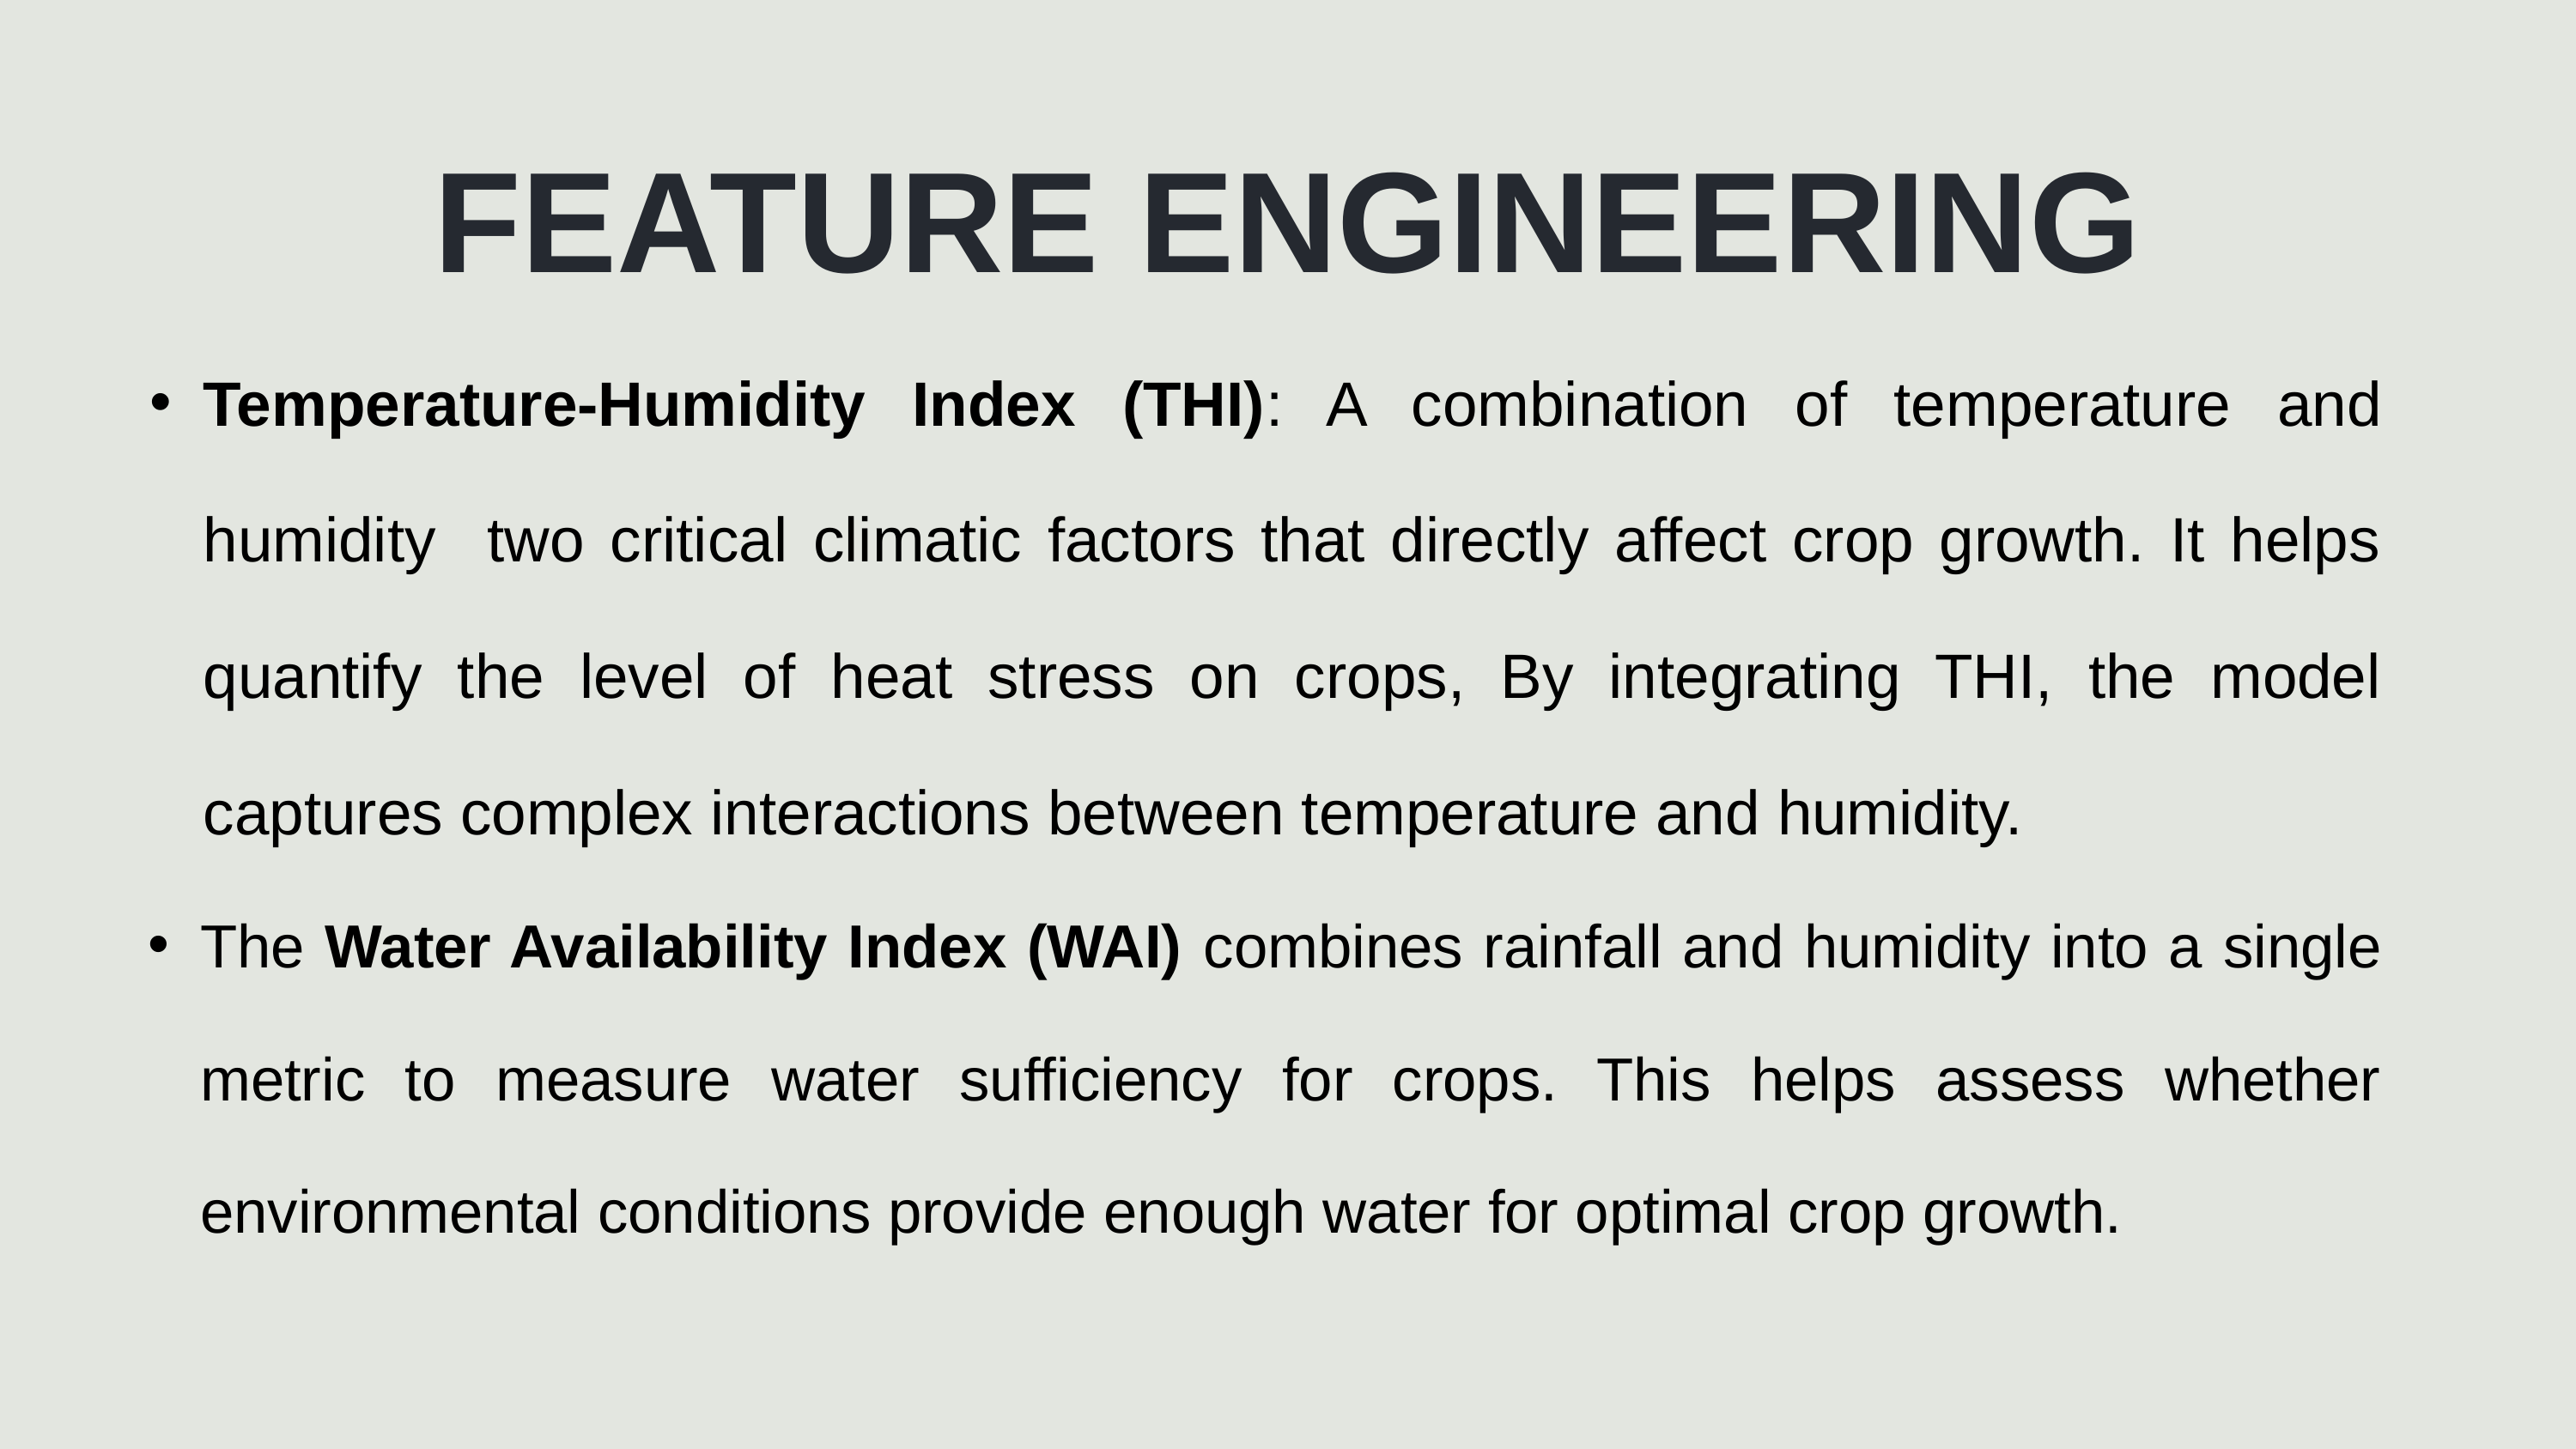

FEATURE ENGINEERING
Temperature-Humidity Index (THI): A combination of temperature and humidity  two critical climatic factors that directly affect crop growth. It helps quantify the level of heat stress on crops, By integrating THI, the model captures complex interactions between temperature and humidity.
The Water Availability Index (WAI) combines rainfall and humidity into a single metric to measure water sufficiency for crops. This helps assess whether environmental conditions provide enough water for optimal crop growth.